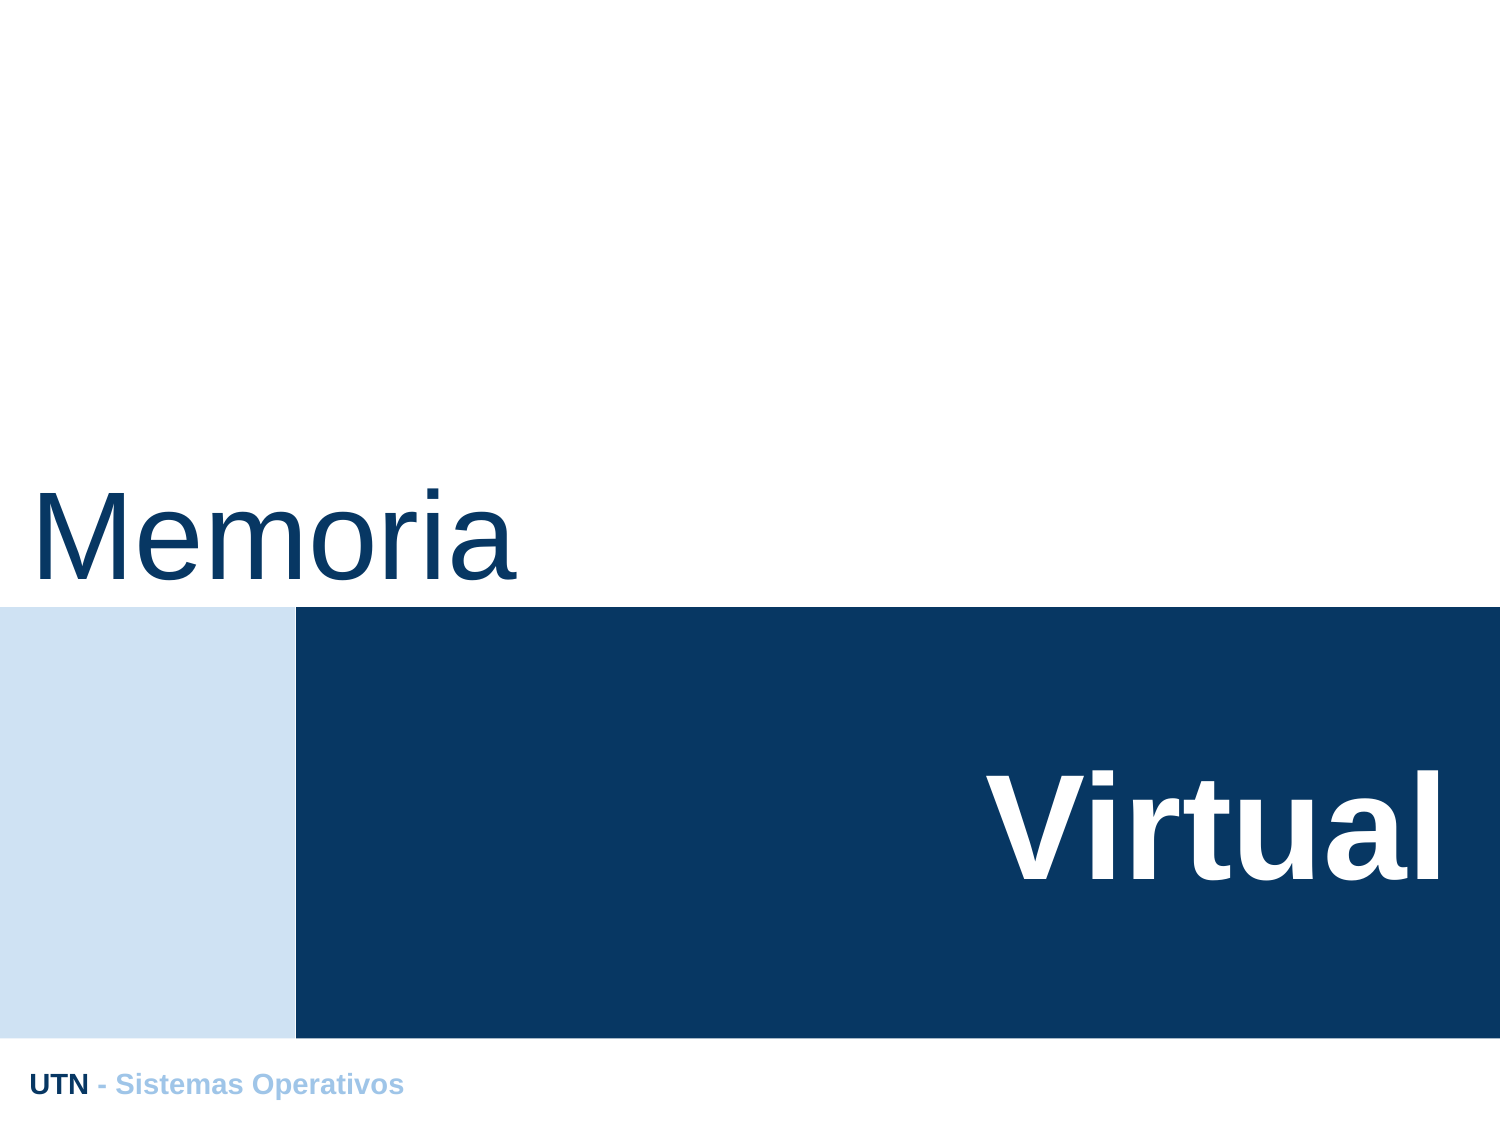

Memoria

# Virtual

UTN - Sistemas Operativos